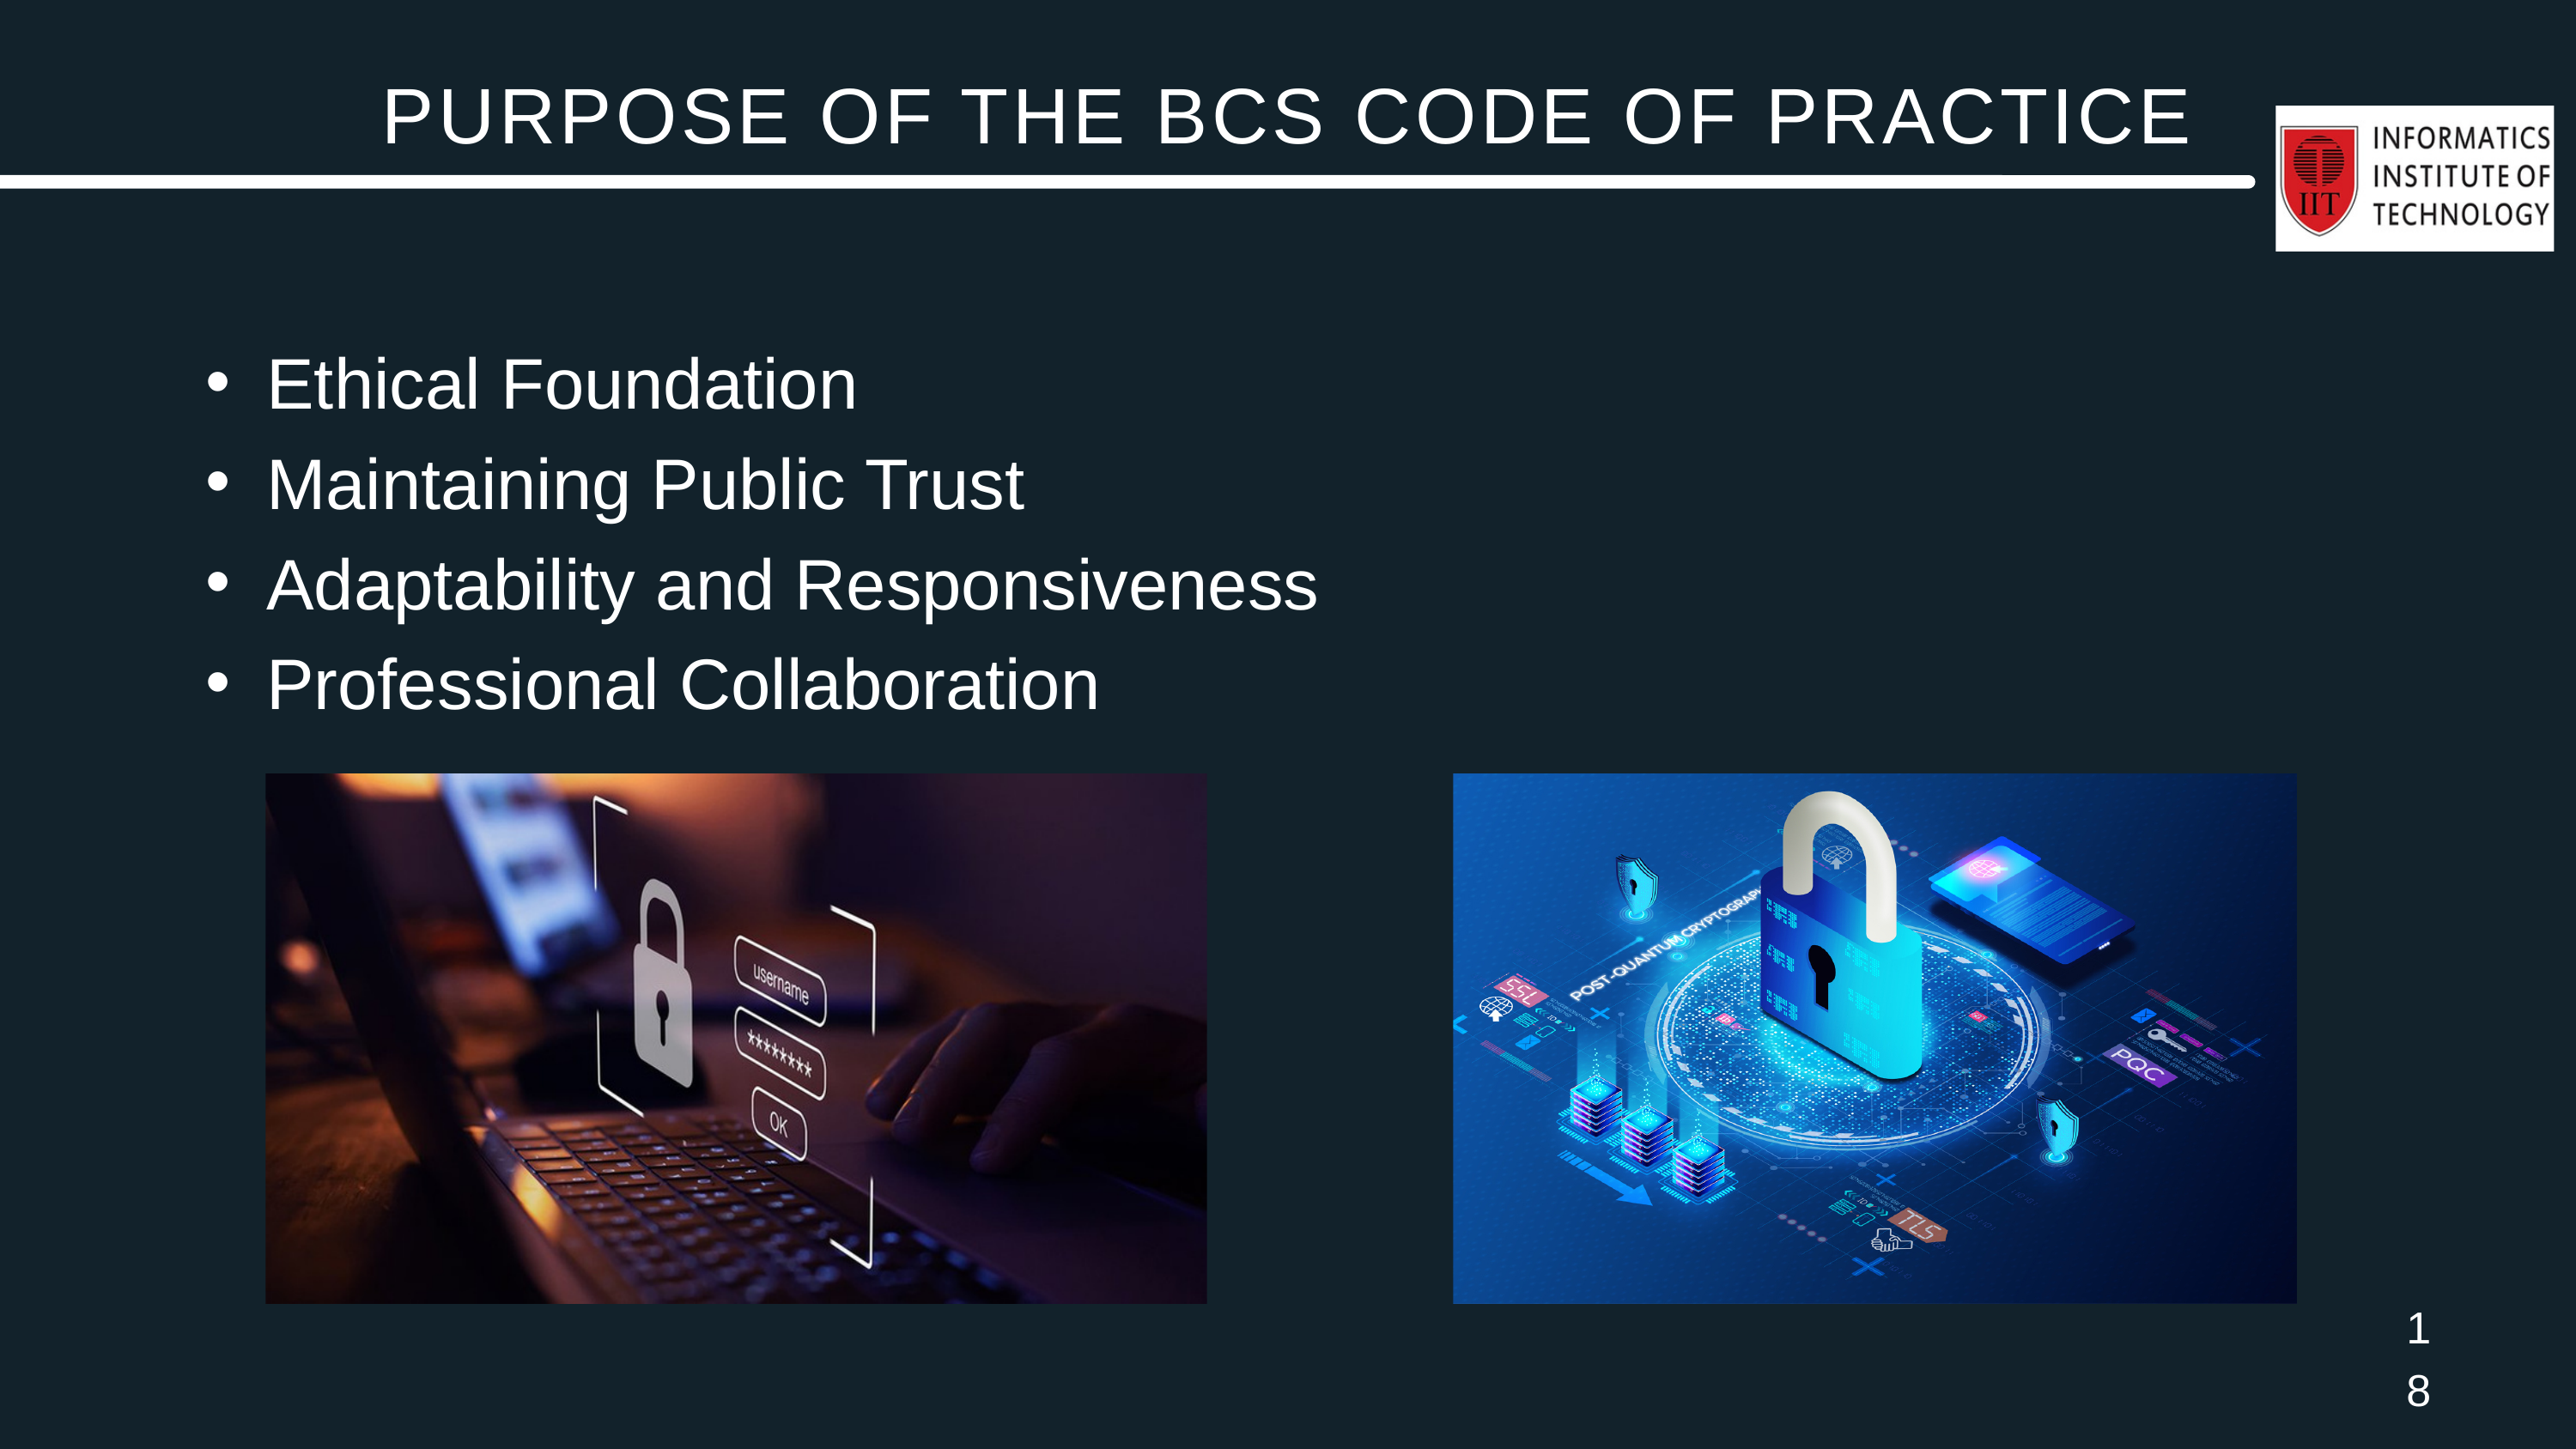

PURPOSE OF THE BCS CODE OF PRACTICE

Ethical Foundation
Maintaining Public Trust
Adaptability and Responsiveness
Professional Collaboration

18